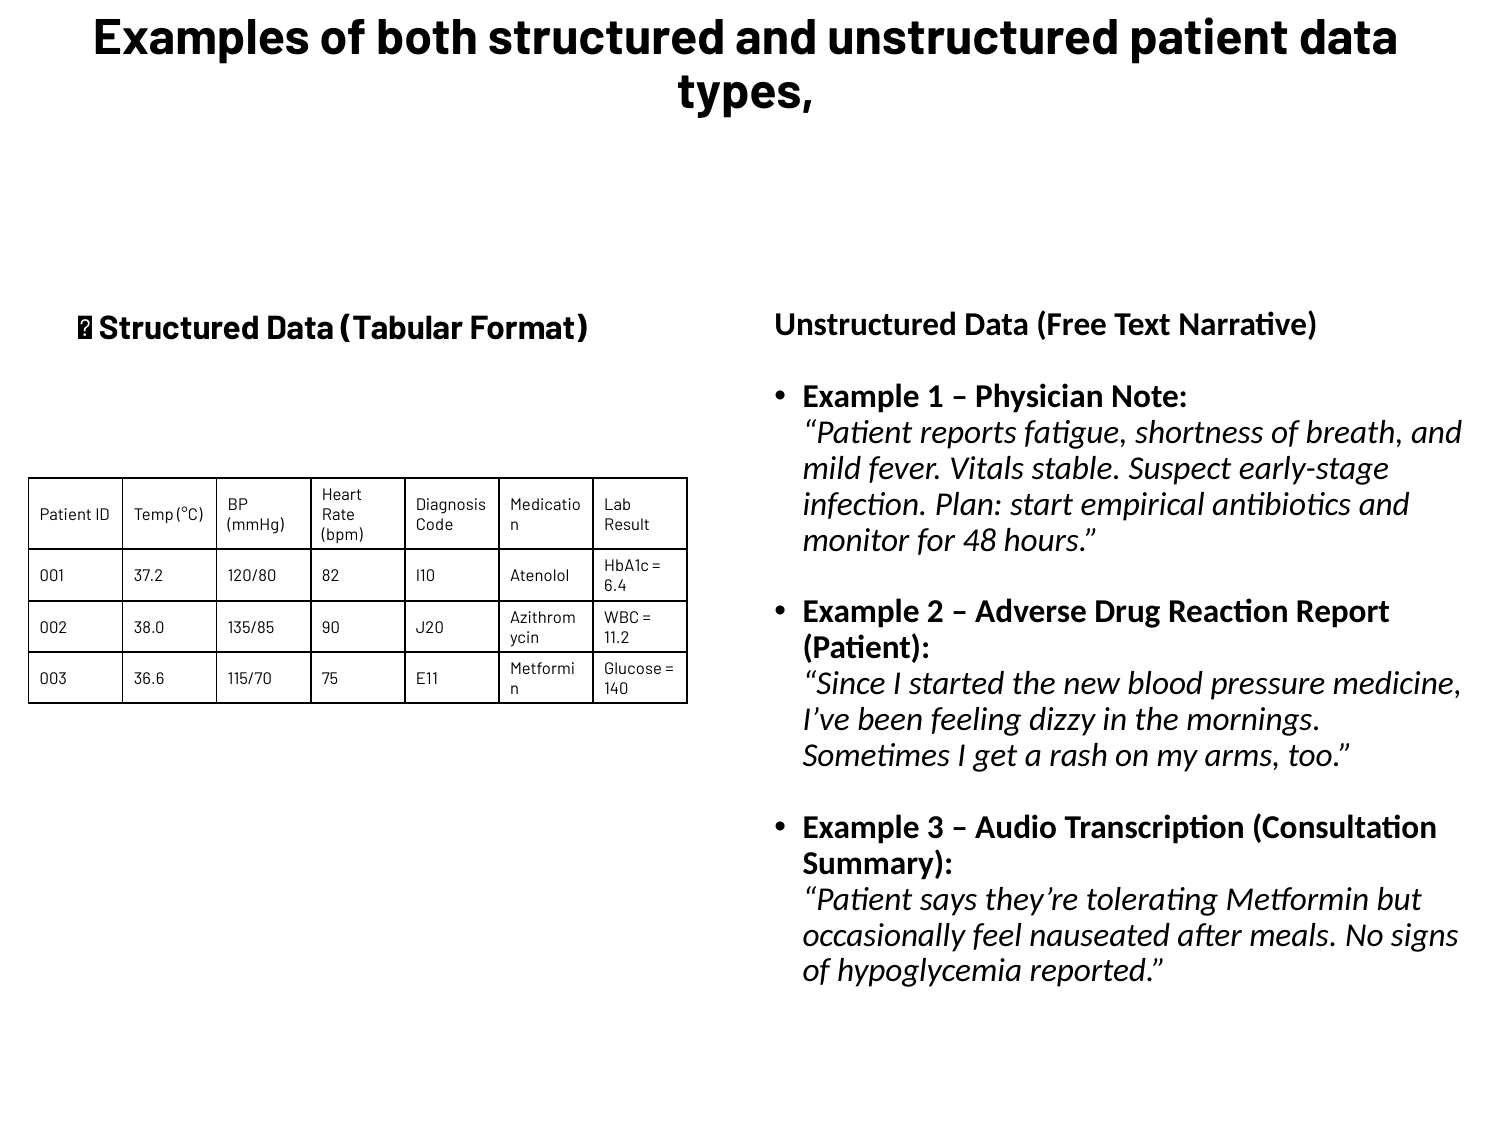

# Examples of both structured and unstructured patient data types,
🧾 Structured Data (Tabular Format)
Unstructured Data (Free Text Narrative)

Example 1 – Physician Note:
“Patient reports fatigue, shortness of breath, and mild fever. Vitals stable. Suspect early-stage infection. Plan: start empirical antibiotics and monitor for 48 hours.”

Example 2 – Adverse Drug Reaction Report (Patient):
“Since I started the new blood pressure medicine, I’ve been feeling dizzy in the mornings. Sometimes I get a rash on my arms, too.”

Example 3 – Audio Transcription (Consultation Summary):
“Patient says they’re tolerating Metformin but occasionally feel nauseated after meals. No signs of hypoglycemia reported.”

| Patient ID | Temp (°C) | BP (mmHg) | Heart Rate (bpm) | Diagnosis Code | Medication | Lab Result |
| --- | --- | --- | --- | --- | --- | --- |
| 001 | 37.2 | 120/80 | 82 | I10 | Atenolol | HbA1c = 6.4 |
| 002 | 38.0 | 135/85 | 90 | J20 | Azithromycin | WBC = 11.2 |
| 003 | 36.6 | 115/70 | 75 | E11 | Metformin | Glucose = 140 |